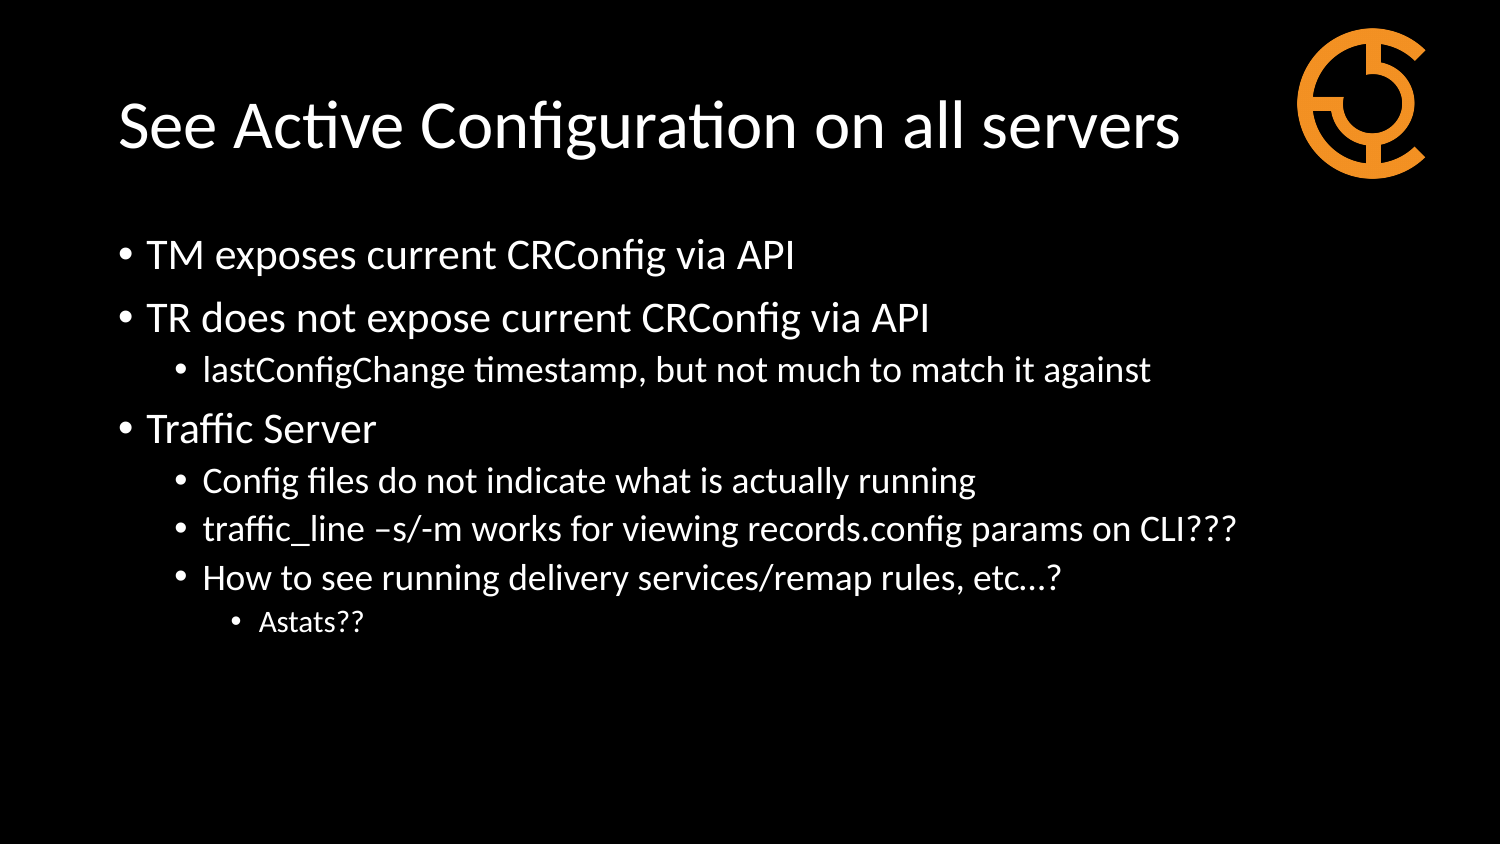

# See Active Configuration on all servers
TM exposes current CRConfig via API
TR does not expose current CRConfig via API
lastConfigChange timestamp, but not much to match it against
Traffic Server
Config files do not indicate what is actually running
traffic_line –s/-m works for viewing records.config params on CLI???
How to see running delivery services/remap rules, etc…?
Astats??